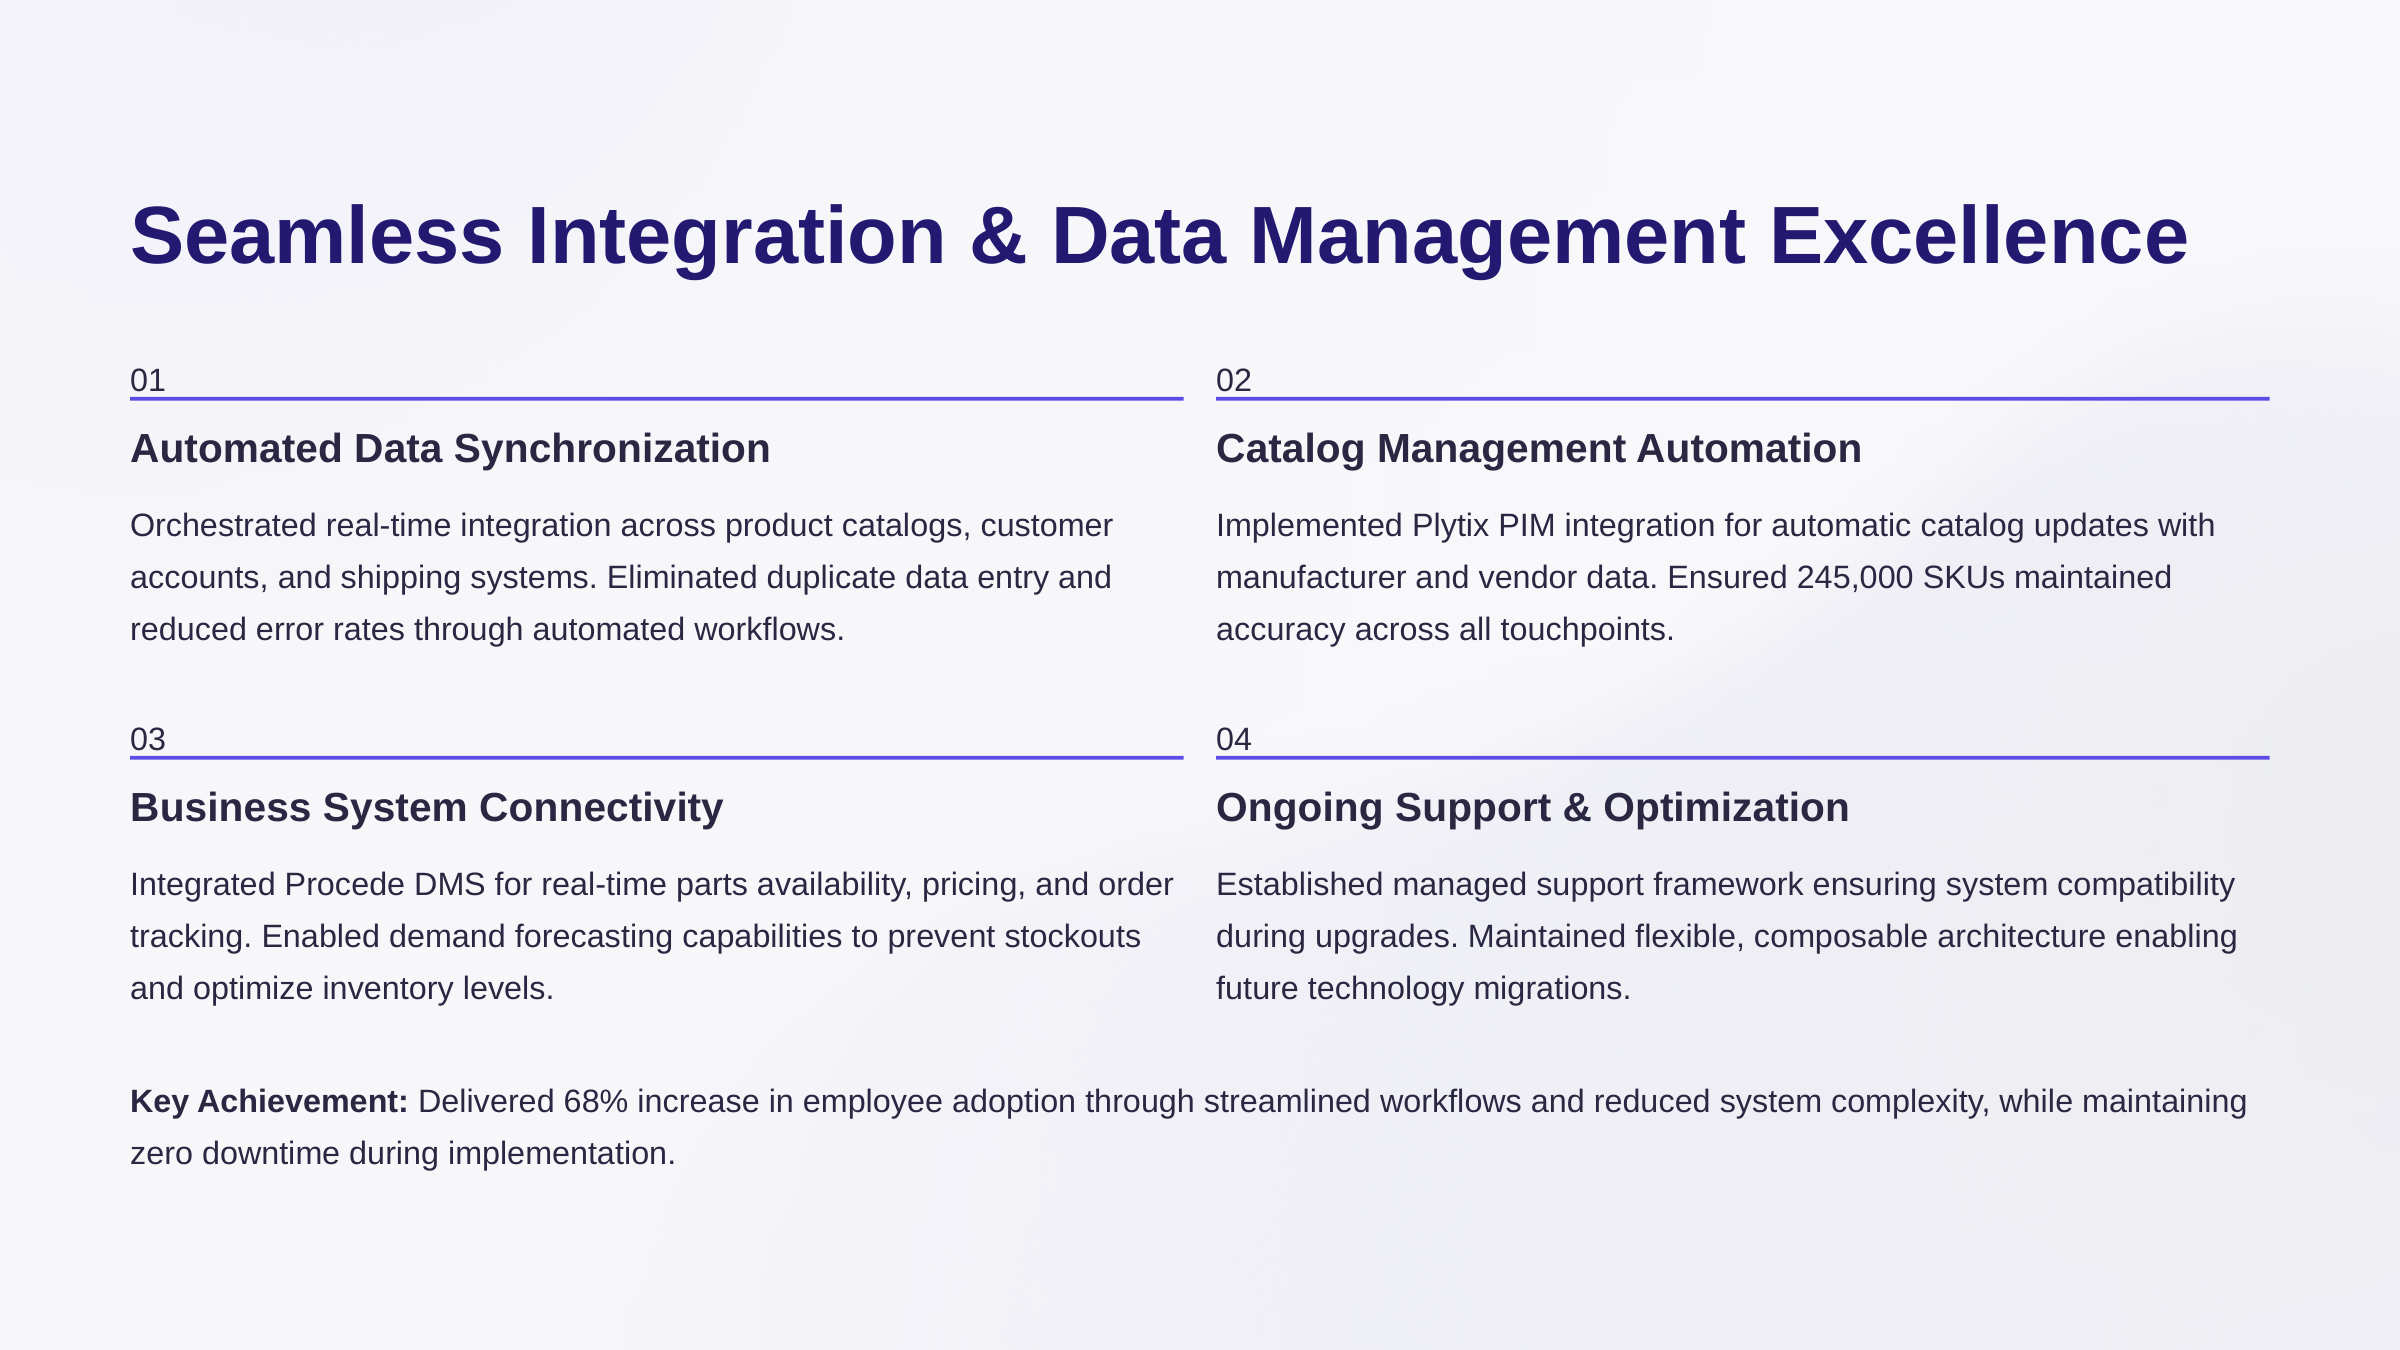

Seamless Integration & Data Management Excellence
01
02

Automated Data Synchronization
Catalog Management Automation
Orchestrated real-time integration across product catalogs, customer accounts, and shipping systems. Eliminated duplicate data entry and reduced error rates through automated workflows.
Implemented Plytix PIM integration for automatic catalog updates with manufacturer and vendor data. Ensured 245,000 SKUs maintained accuracy across all touchpoints.
03
04

Business System Connectivity
Ongoing Support & Optimization
Integrated Procede DMS for real-time parts availability, pricing, and order tracking. Enabled demand forecasting capabilities to prevent stockouts and optimize inventory levels.
Established managed support framework ensuring system compatibility during upgrades. Maintained flexible, composable architecture enabling future technology migrations.
Key Achievement: Delivered 68% increase in employee adoption through streamlined workflows and reduced system complexity, while maintaining zero downtime during implementation.